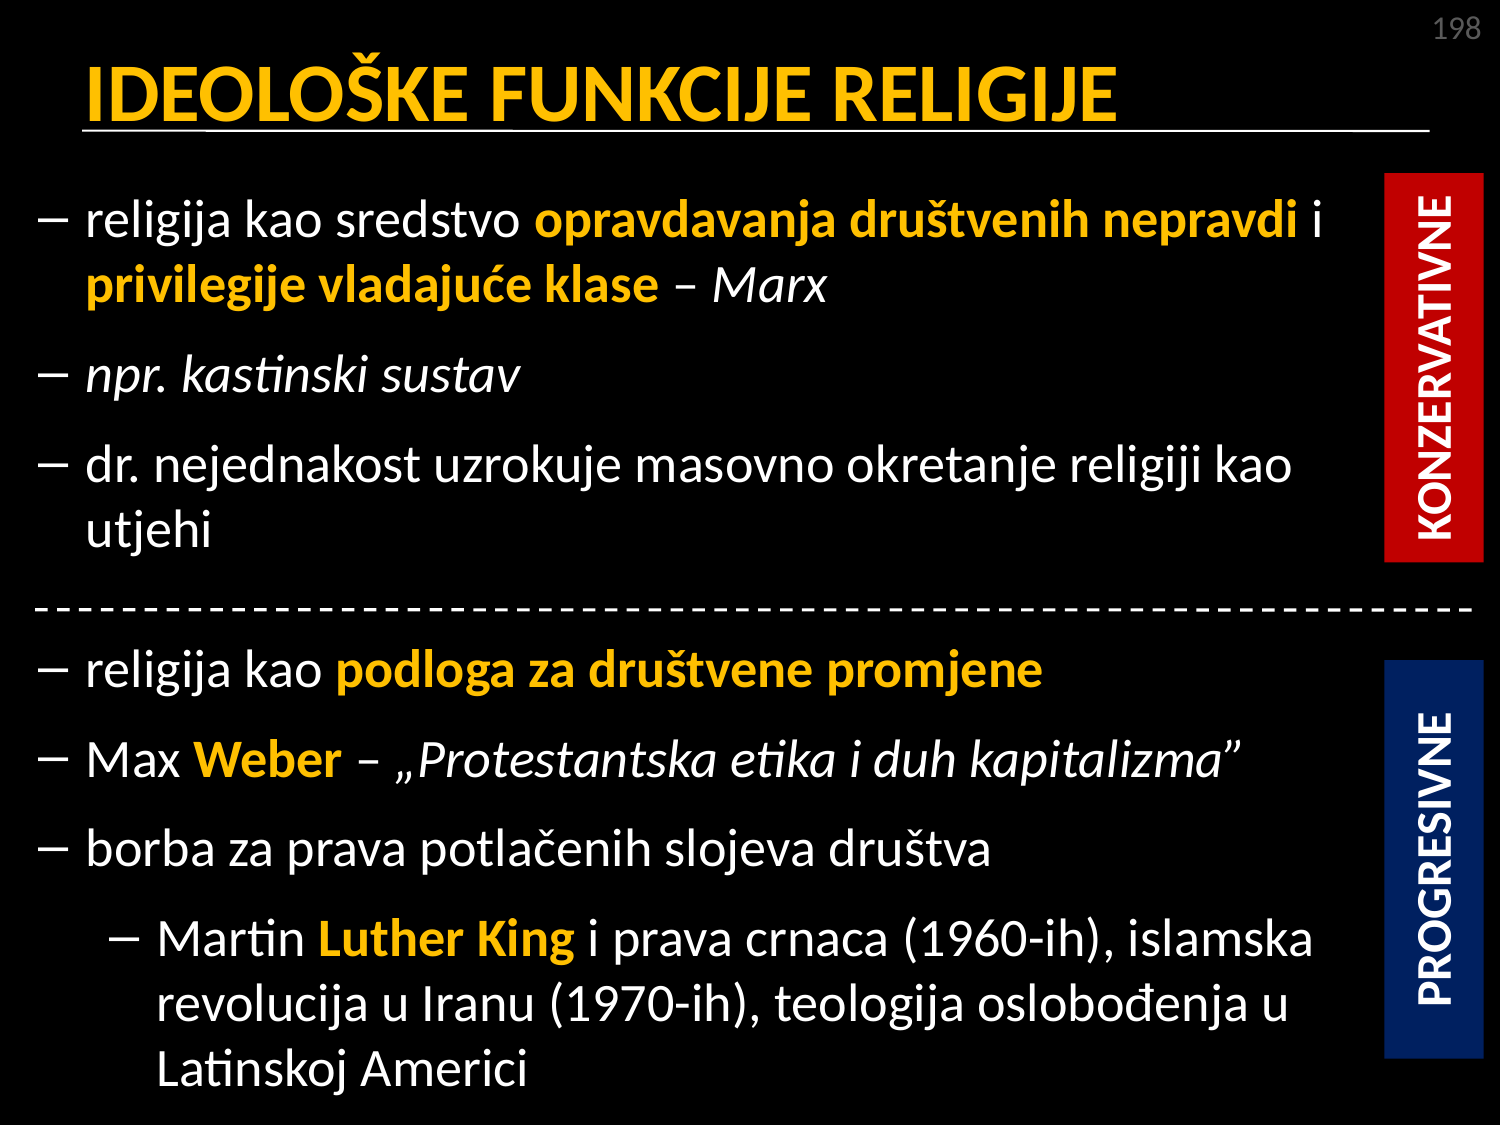

198
IDEOLOŠKE FUNKCIJE RELIGIJE
KONZERVATIVNE
religija kao sredstvo opravdavanja društvenih nepravdi i privilegije vladajuće klase – Marx
npr. kastinski sustav
dr. nejednakost uzrokuje masovno okretanje religiji kao utjehi
religija kao podloga za društvene promjene
Max Weber – „Protestantska etika i duh kapitalizma”
borba za prava potlačenih slojeva društva
Martin Luther King i prava crnaca (1960-ih), islamska revolucija u Iranu (1970-ih), teologija oslobođenja u Latinskoj Americi
PROGRESIVNE